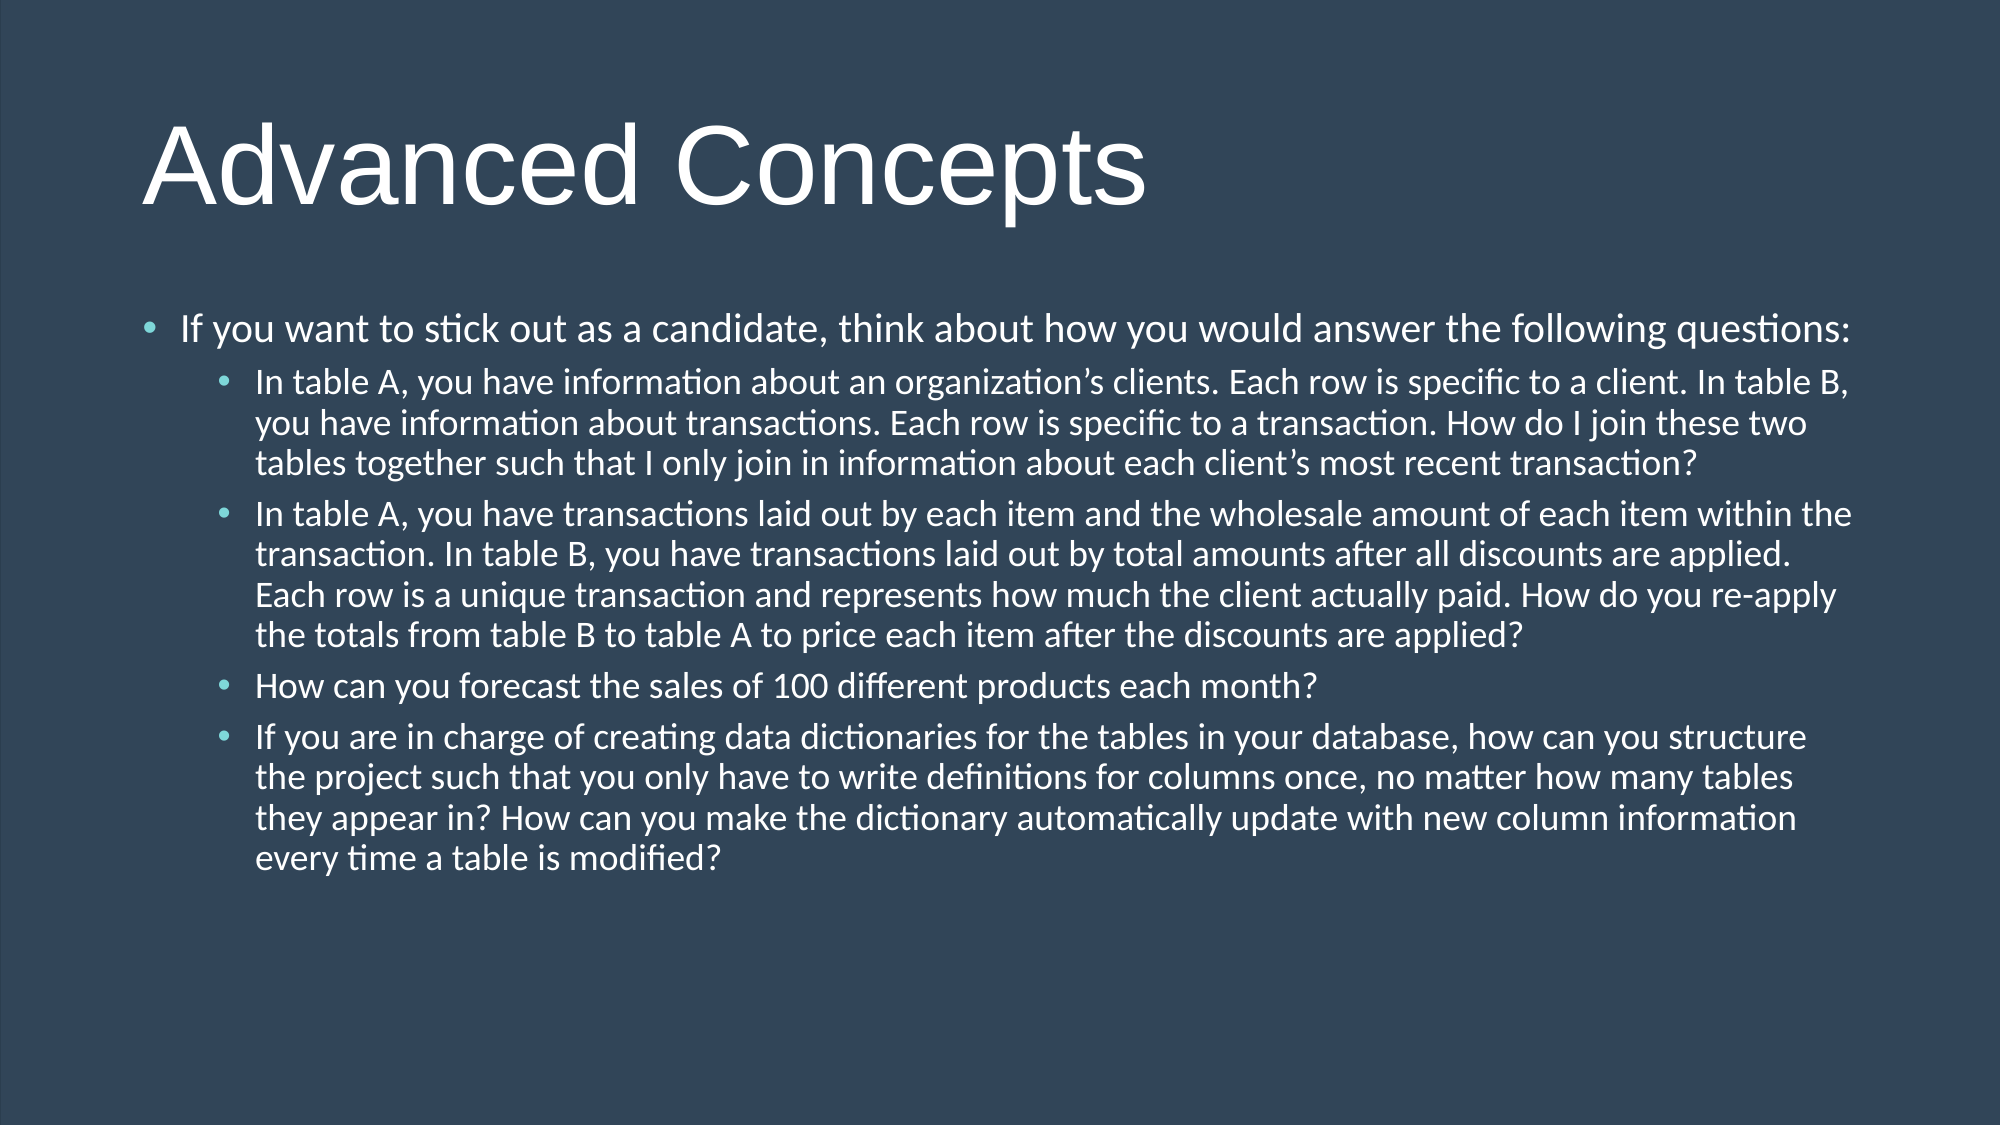

# Advanced Concepts
If you want to stick out as a candidate, think about how you would answer the following questions:
In table A, you have information about an organization’s clients. Each row is specific to a client. In table B, you have information about transactions. Each row is specific to a transaction. How do I join these two tables together such that I only join in information about each client’s most recent transaction?
In table A, you have transactions laid out by each item and the wholesale amount of each item within the transaction. In table B, you have transactions laid out by total amounts after all discounts are applied. Each row is a unique transaction and represents how much the client actually paid. How do you re-apply the totals from table B to table A to price each item after the discounts are applied?
How can you forecast the sales of 100 different products each month?
If you are in charge of creating data dictionaries for the tables in your database, how can you structure the project such that you only have to write definitions for columns once, no matter how many tables they appear in? How can you make the dictionary automatically update with new column information every time a table is modified?